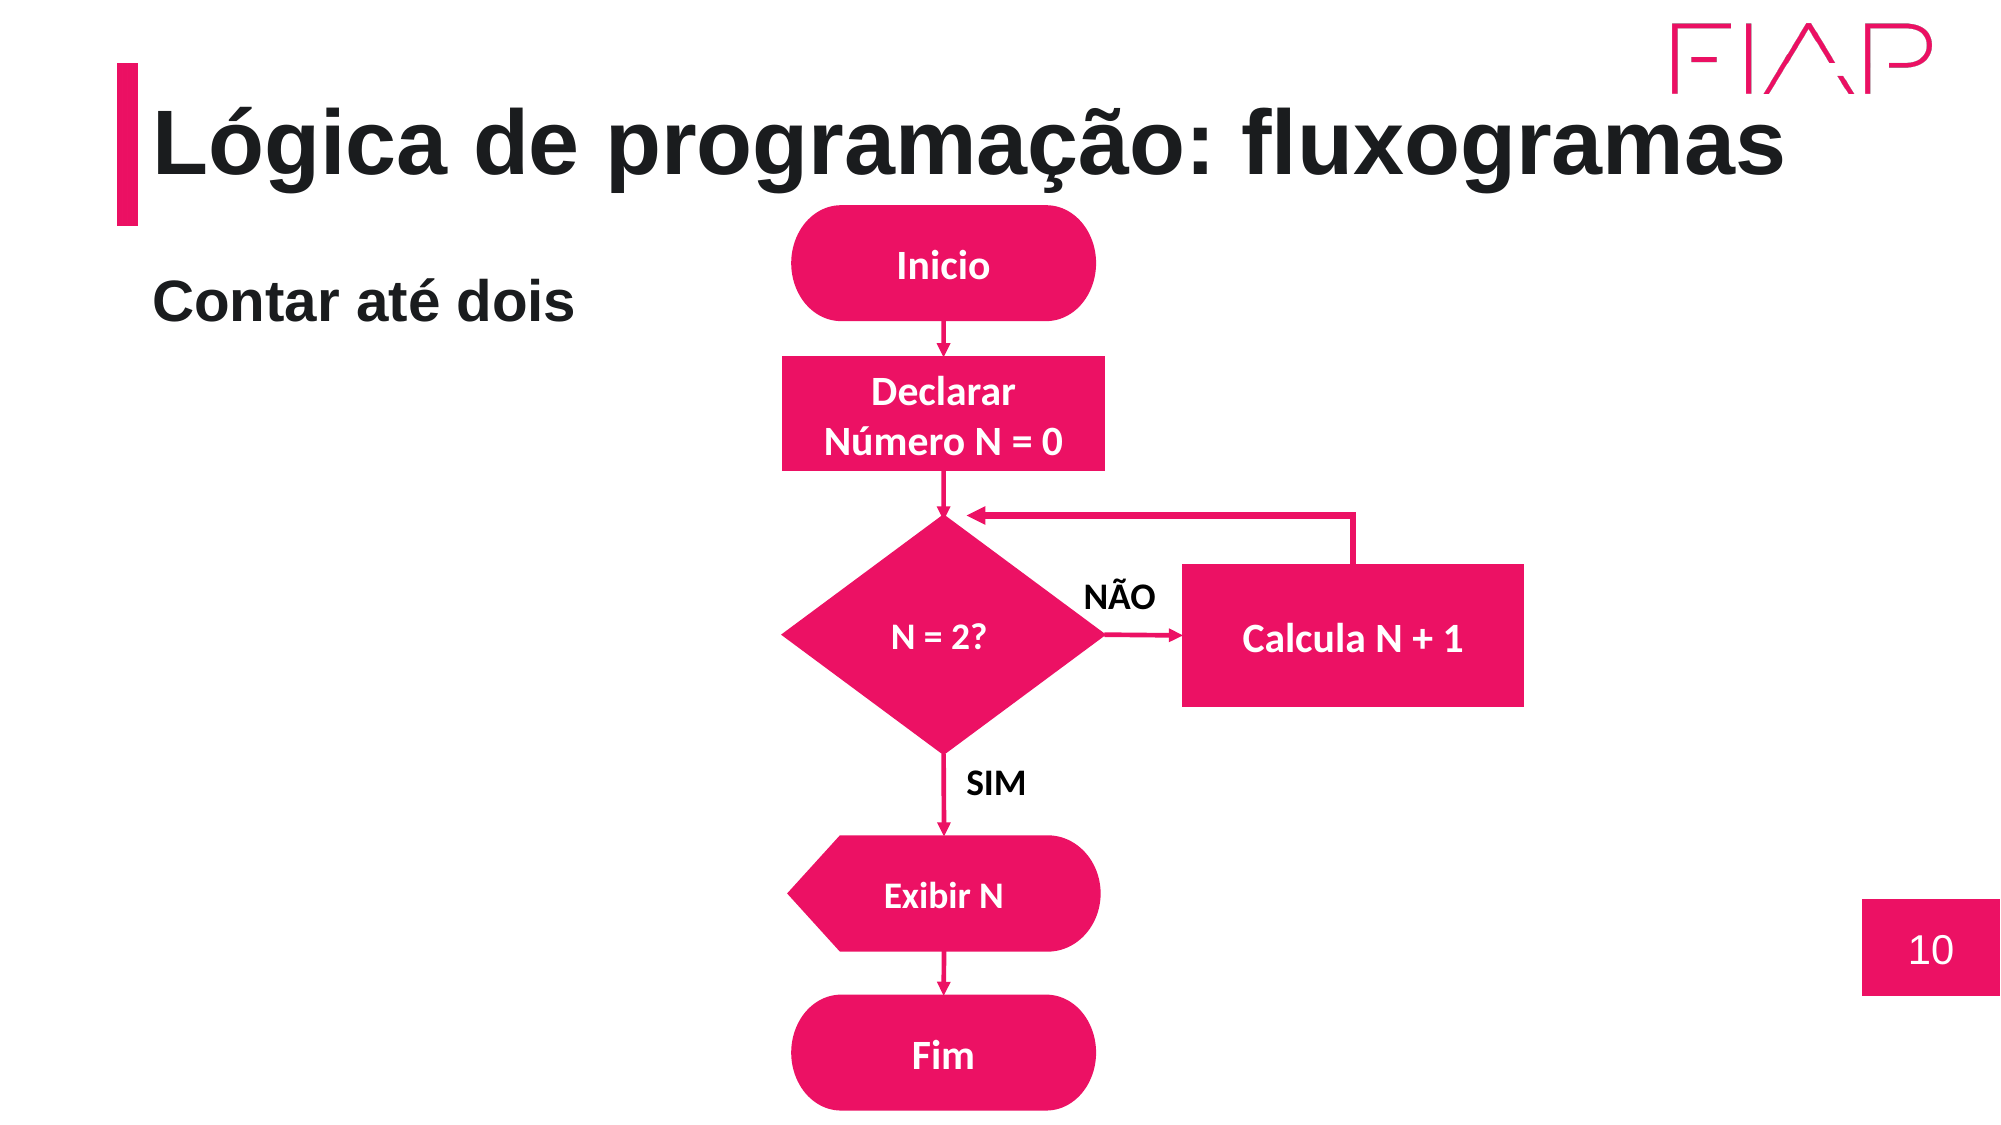

# Lógica de programação: fluxogramas
Inicio
Contar até dois
Declarar Número N = 0
N = 2?
NÃO
Calcula N + 1
SIM
Exibir N
10
Fim